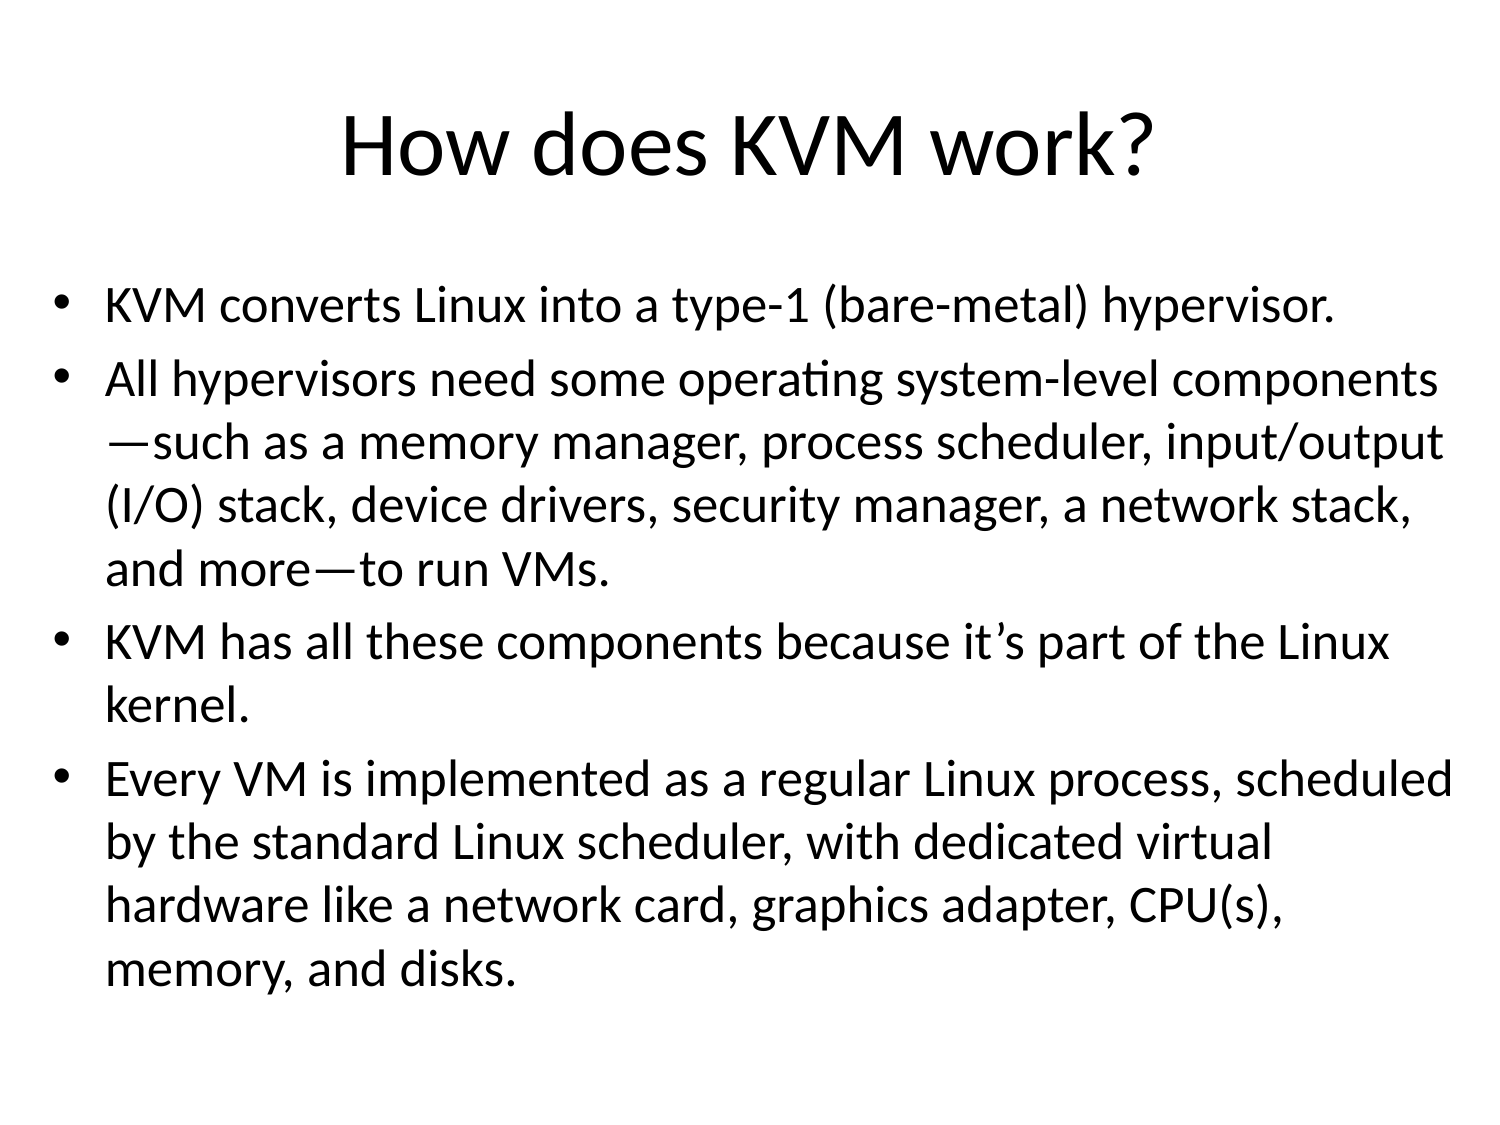

# How does KVM work?
KVM converts Linux into a type-1 (bare-metal) hypervisor.
All hypervisors need some operating system-level components—such as a memory manager, process scheduler, input/output (I/O) stack, device drivers, security manager, a network stack, and more—to run VMs.
KVM has all these components because it’s part of the Linux kernel.
Every VM is implemented as a regular Linux process, scheduled by the standard Linux scheduler, with dedicated virtual hardware like a network card, graphics adapter, CPU(s), memory, and disks.